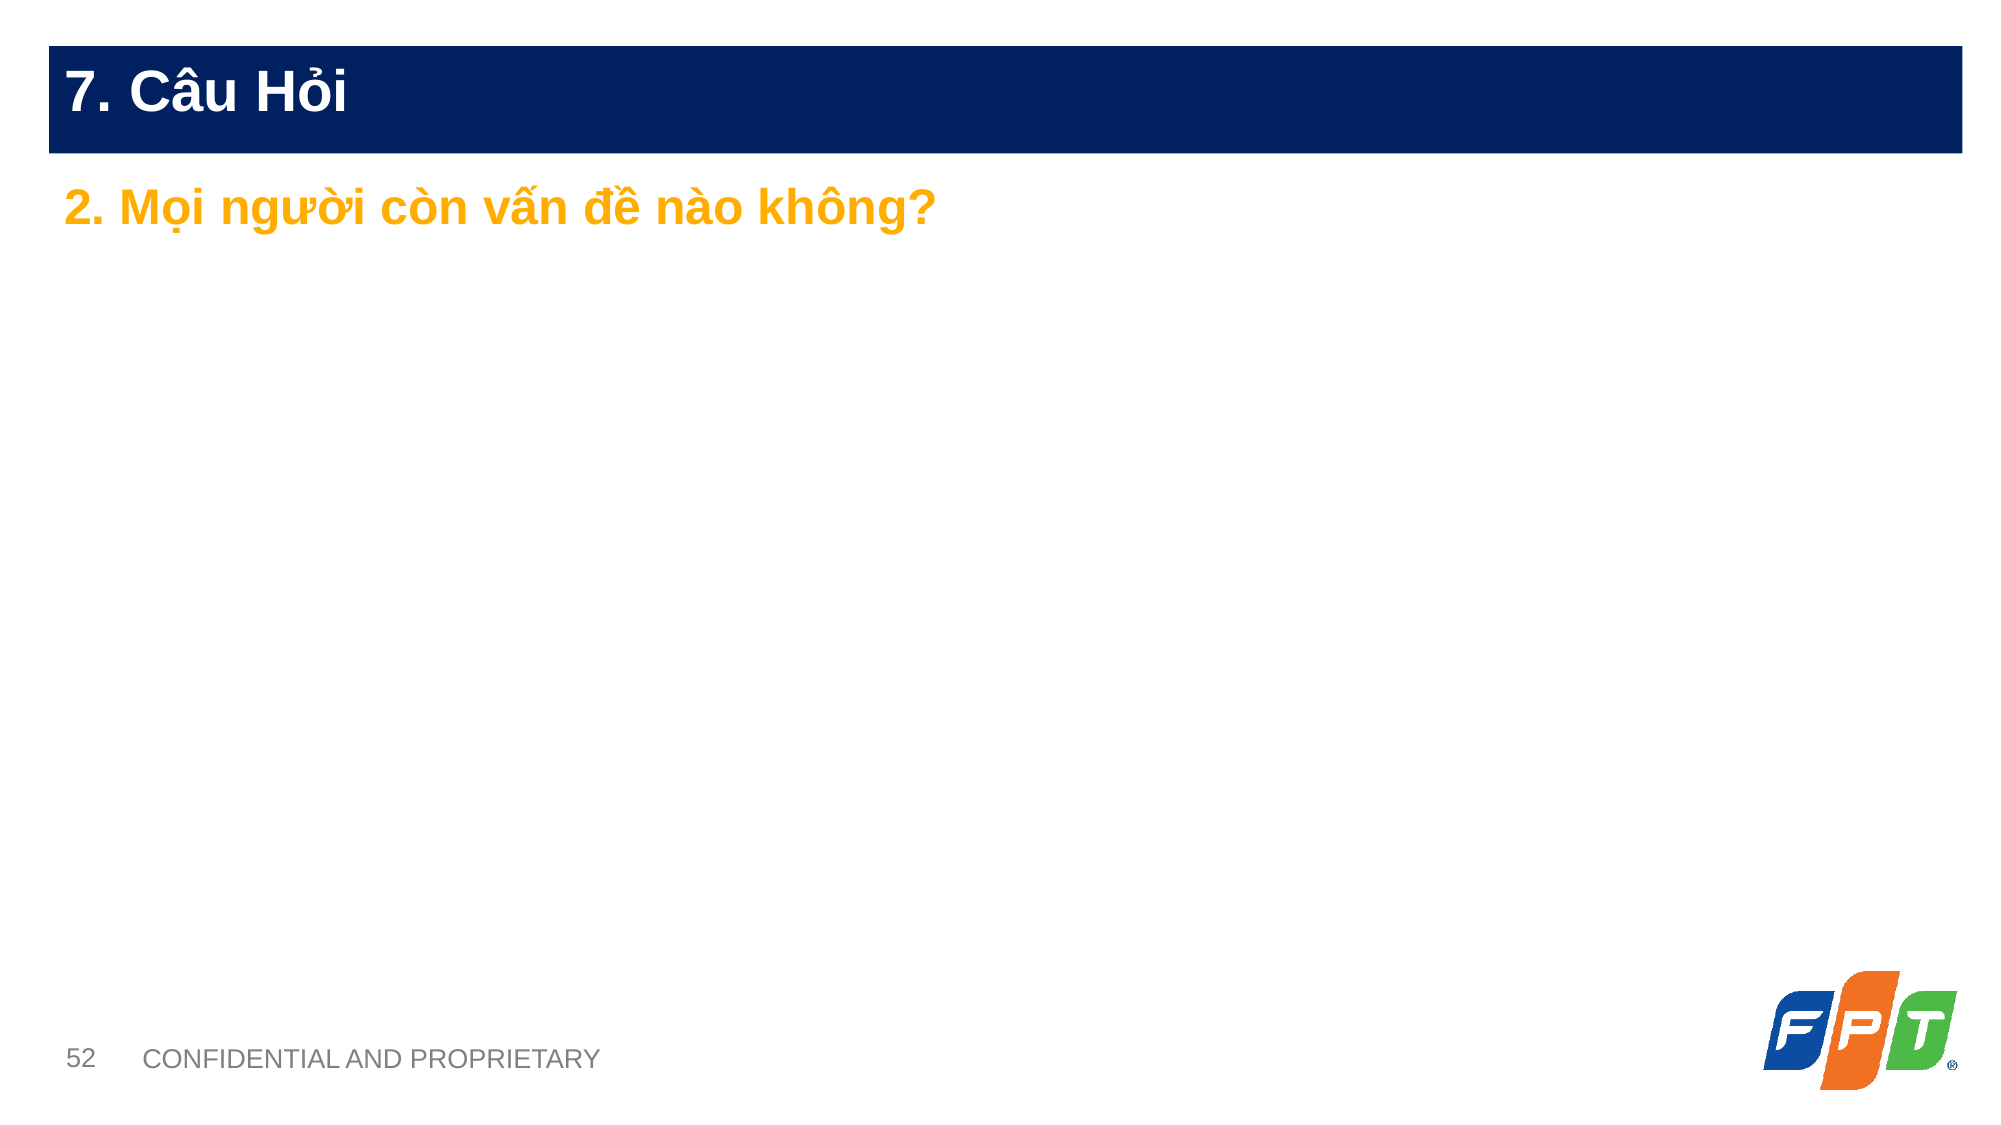

2. Mọi người còn vấn đề nào không?